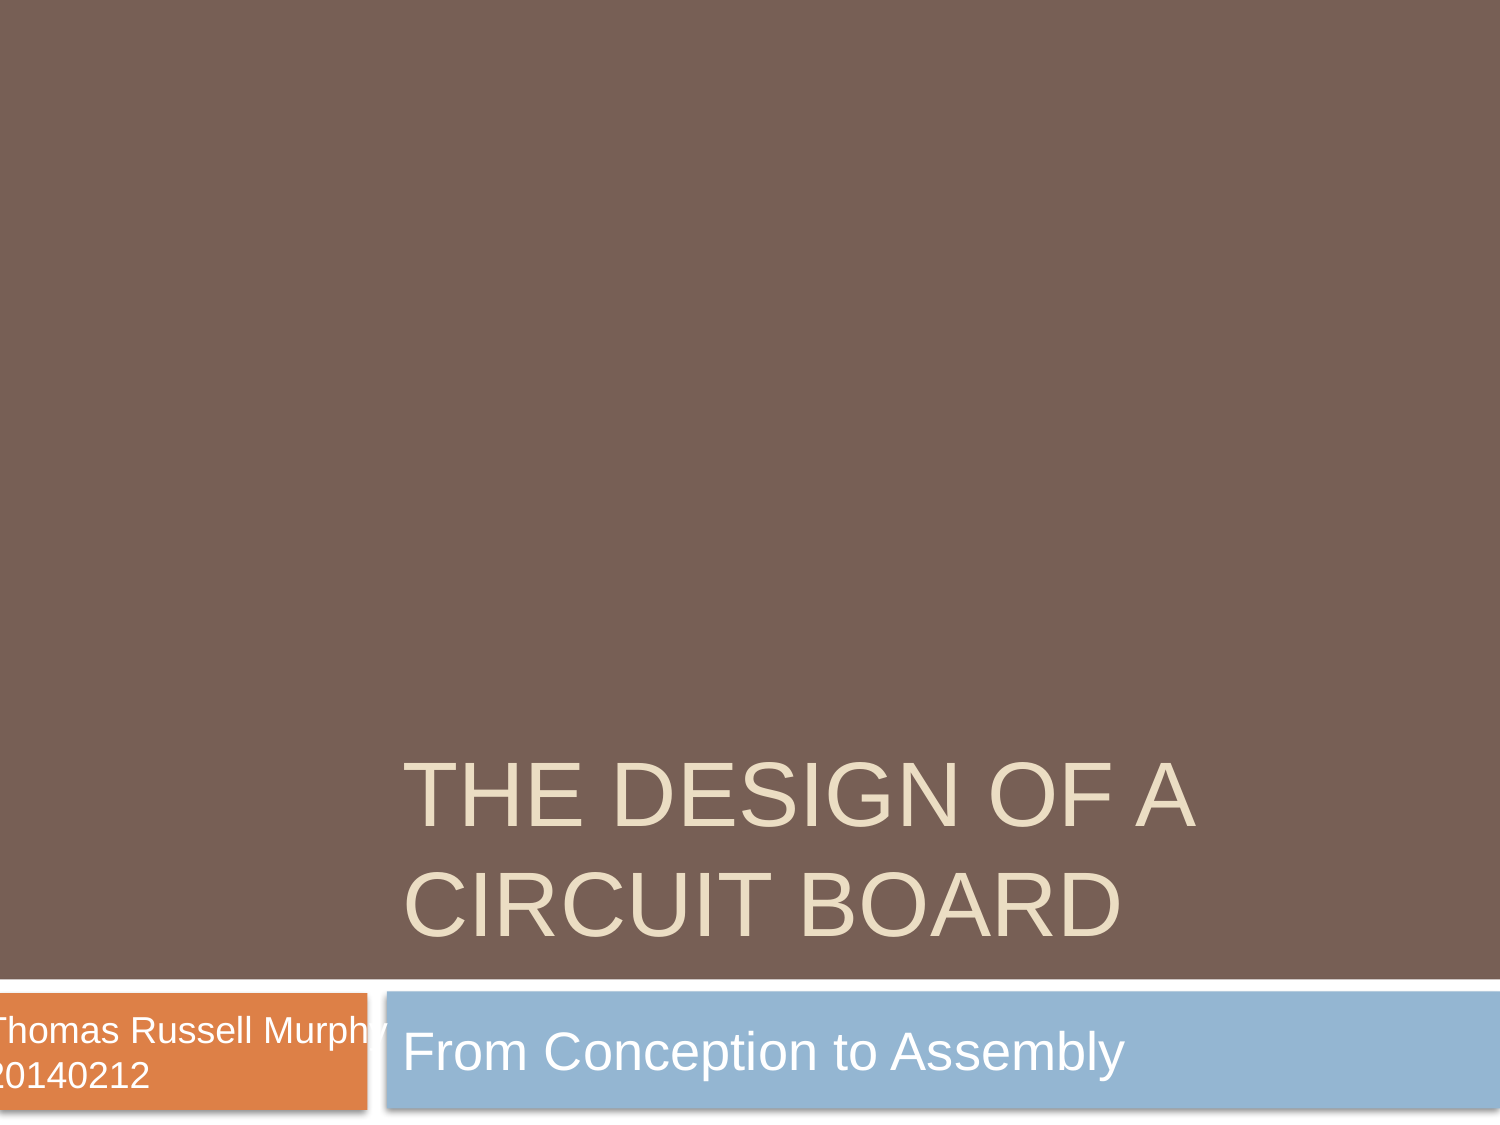

# The design of a circuit board
From Conception to Assembly
Thomas Russell Murphy
20140212